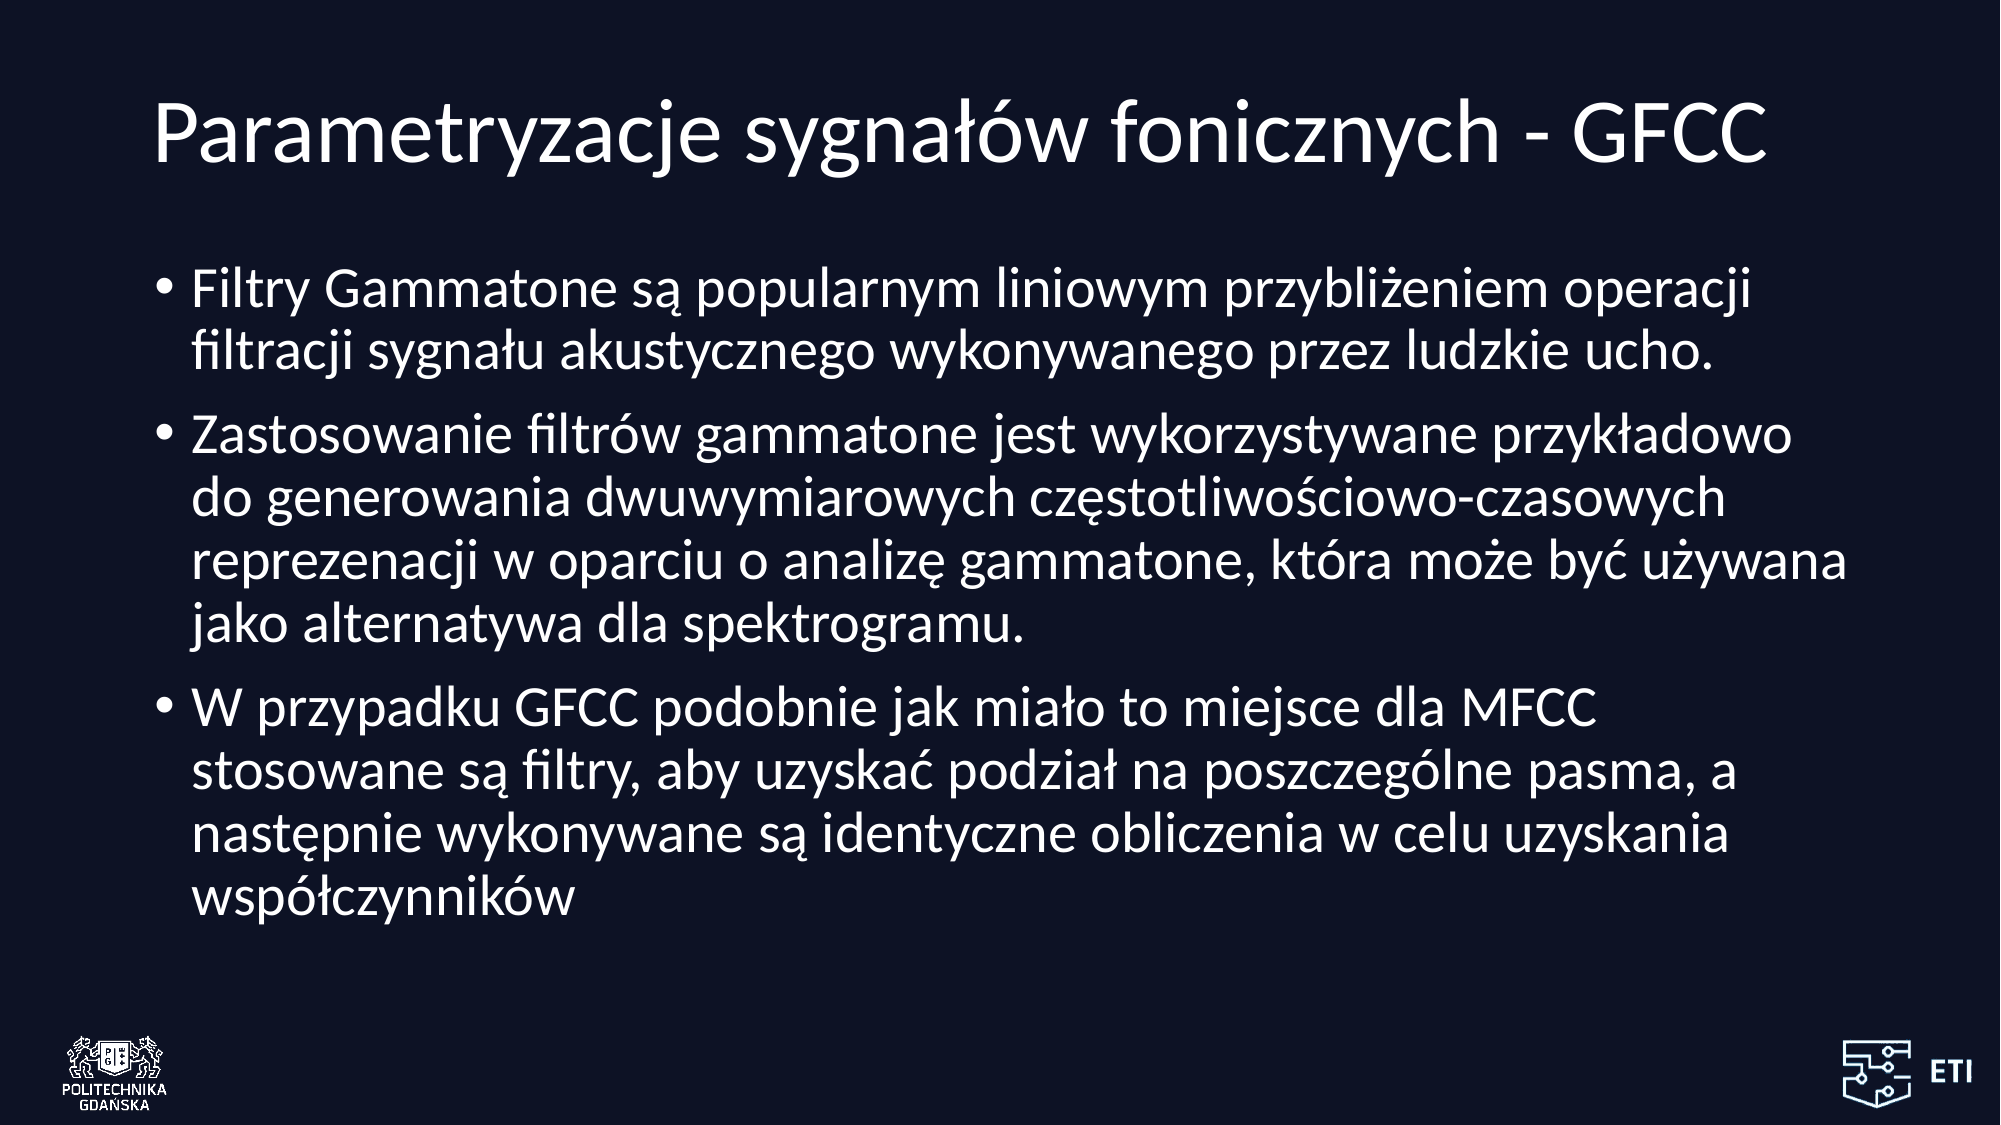

# Parametryzacje sygnałów fonicznych - GFCC
Filtry Gammatone są popularnym liniowym przybliżeniem operacji  filtracji sygnału akustycznego wykonywanego przez ludzkie ucho.
Zastosowanie filtrów gammatone jest wykorzystywane przykładowo do generowania dwuwymiarowych częstotliwościowo-czasowych reprezenacji w oparciu o analizę gammatone, która może być używana jako alternatywa dla spektrogramu.
W przypadku GFCC podobnie jak miało to miejsce dla MFCC stosowane są filtry, aby uzyskać podział na poszczególne pasma, a następnie wykonywane są identyczne obliczenia w celu uzyskania współczynników